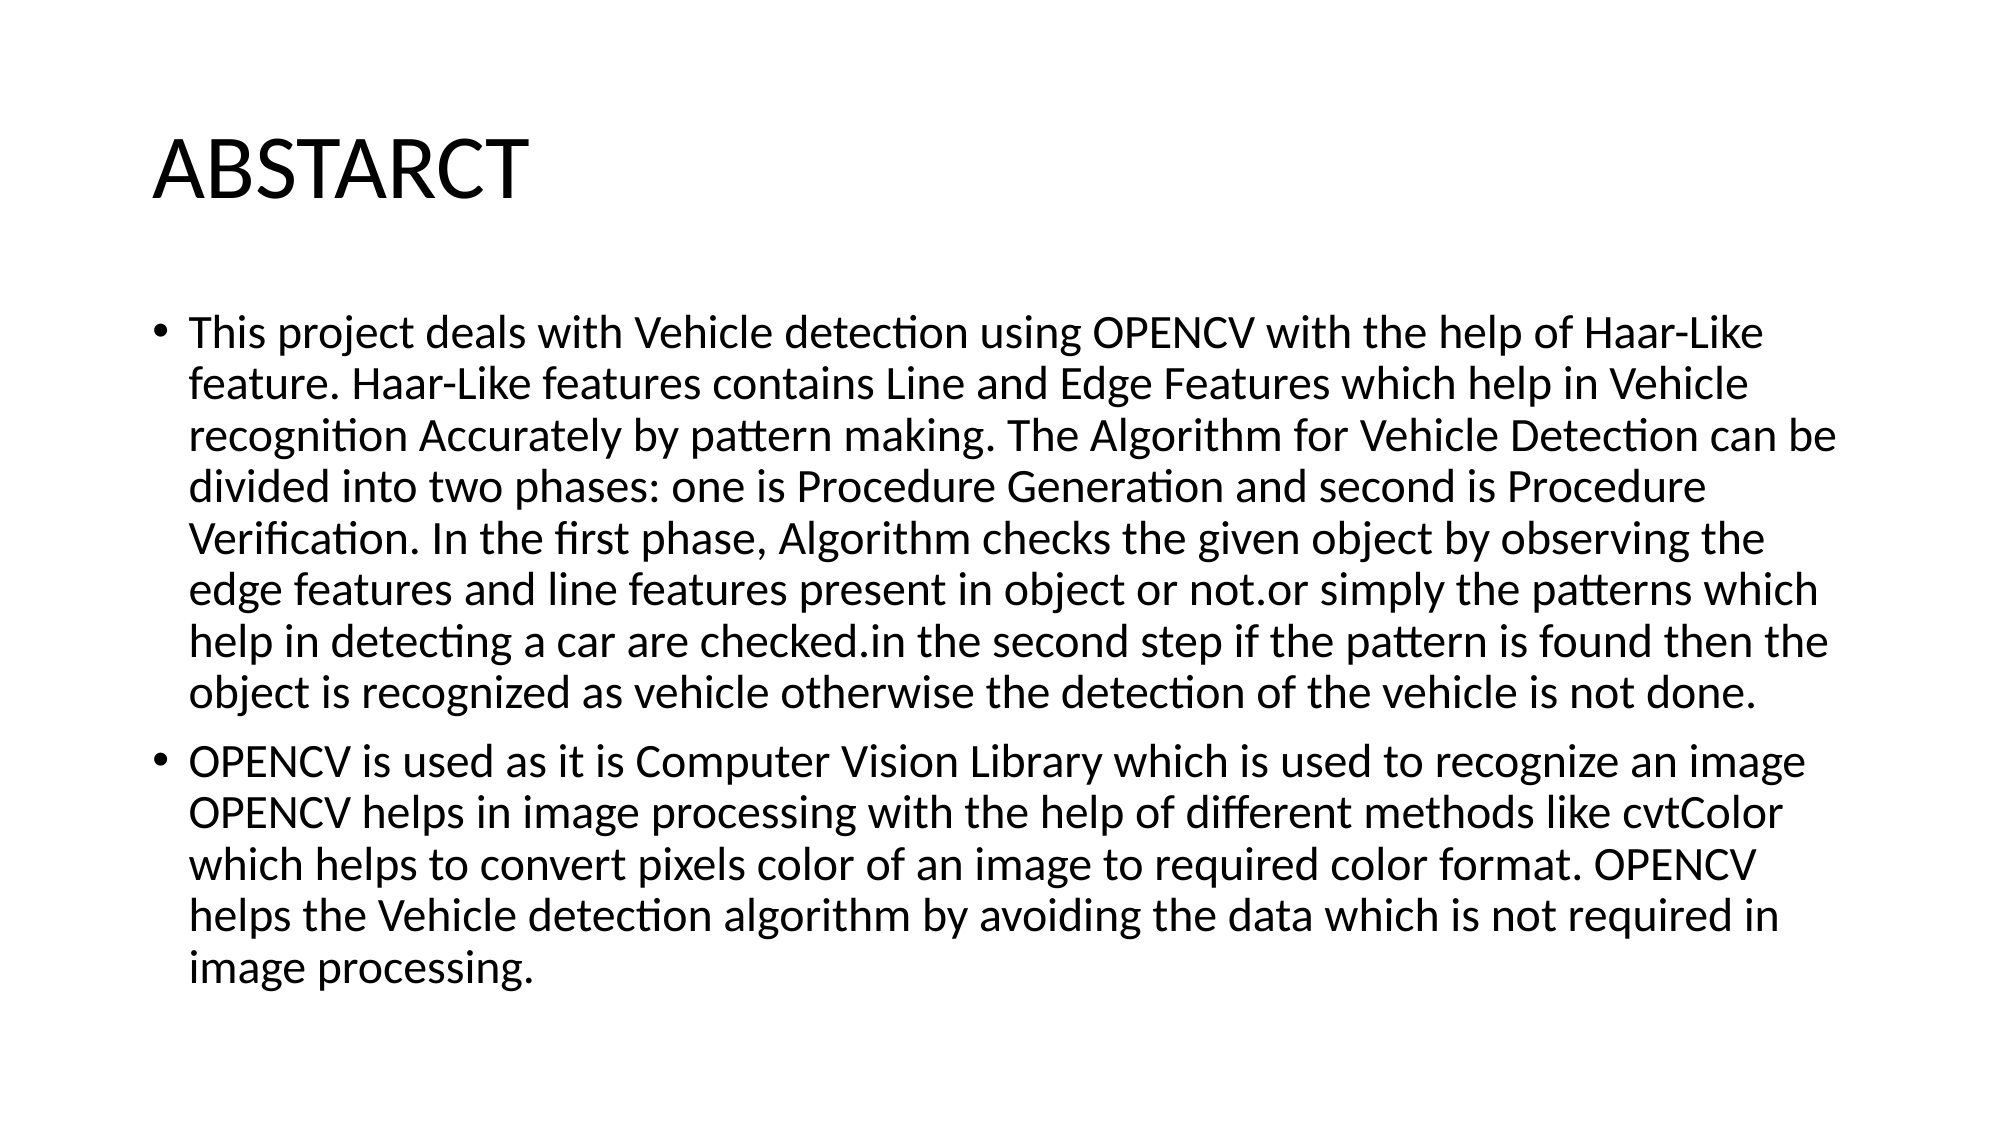

# ABSTARCT
This project deals with Vehicle detection using OPENCV with the help of Haar-Like feature. Haar-Like features contains Line and Edge Features which help in Vehicle recognition Accurately by pattern making. The Algorithm for Vehicle Detection can be divided into two phases: one is Procedure Generation and second is Procedure Verification. In the first phase, Algorithm checks the given object by observing the edge features and line features present in object or not.or simply the patterns which help in detecting a car are checked.in the second step if the pattern is found then the object is recognized as vehicle otherwise the detection of the vehicle is not done.
OPENCV is used as it is Computer Vision Library which is used to recognize an image OPENCV helps in image processing with the help of different methods like cvtColor which helps to convert pixels color of an image to required color format. OPENCV helps the Vehicle detection algorithm by avoiding the data which is not required in image processing.